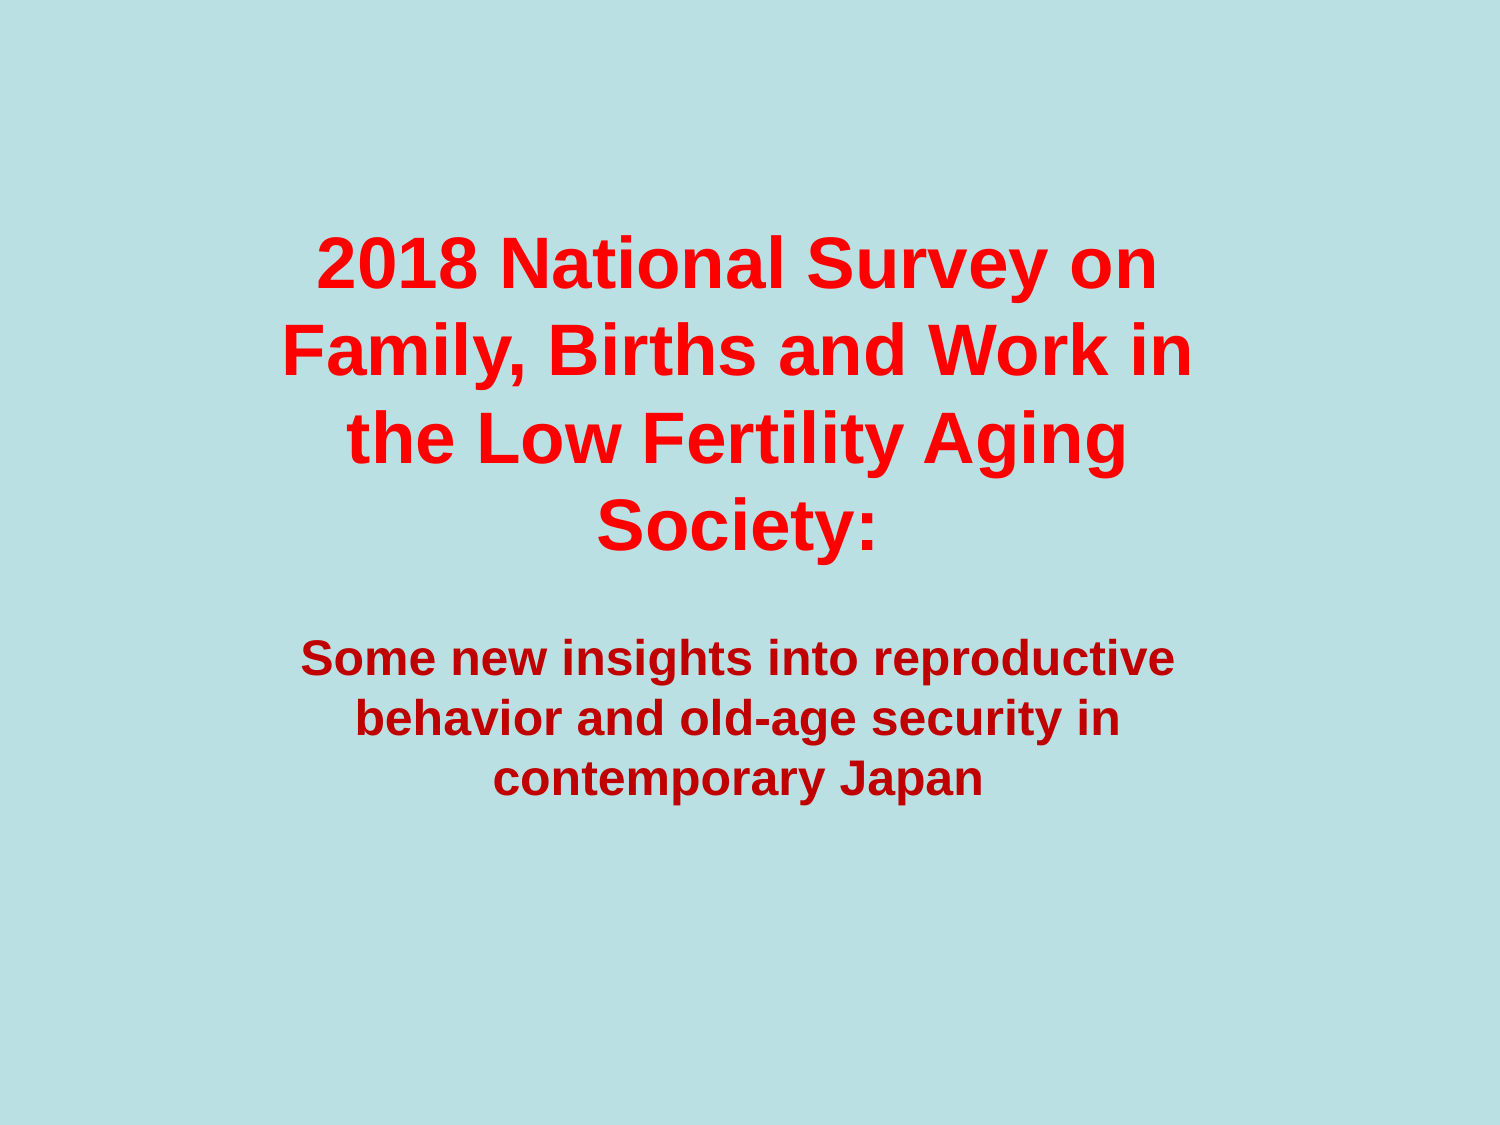

2018 National Survey on Family, Births and Work in the Low Fertility Aging Society:

Some new insights into reproductive behavior and old-age security in contemporary Japan